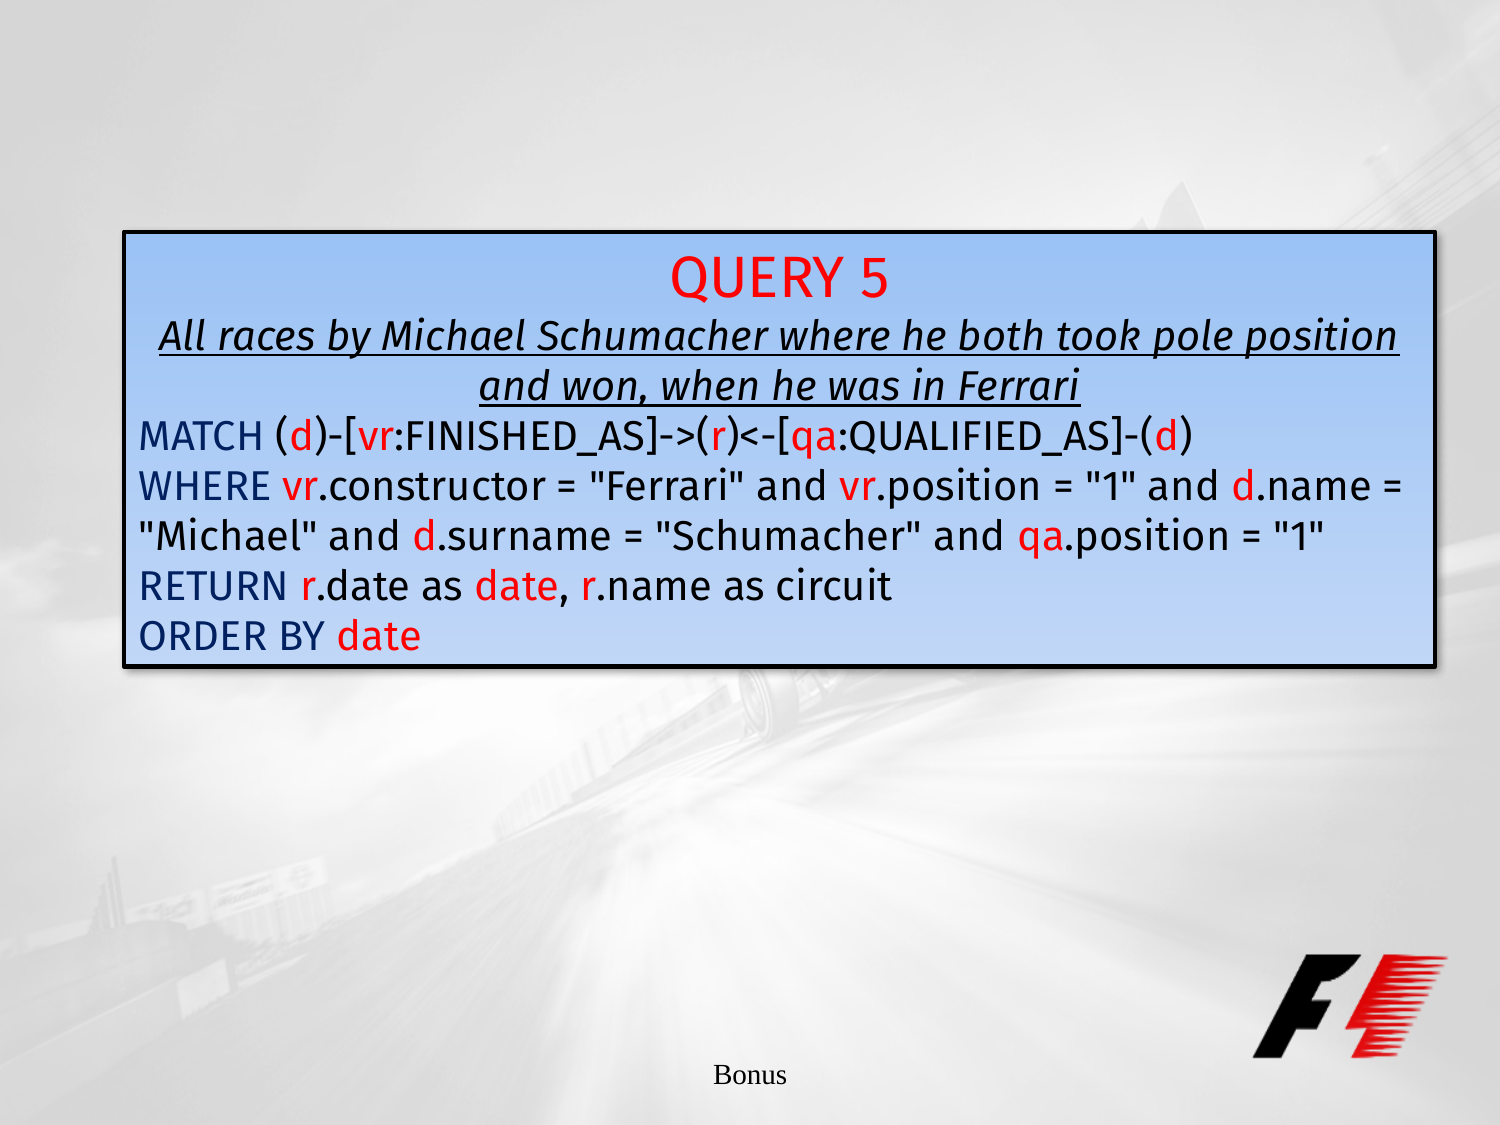

QUERY 5
All races by Michael Schumacher where he both took pole position and won, when he was in Ferrari
MATCH (d)-[vr:FINISHED_AS]->(r)<-[qa:QUALIFIED_AS]-(d)
WHERE vr.constructor = "Ferrari" and vr.position = "1" and d.name = "Michael" and d.surname = "Schumacher" and qa.position = "1"
RETURN r.date as date, r.name as circuit
ORDER BY date
Bonus